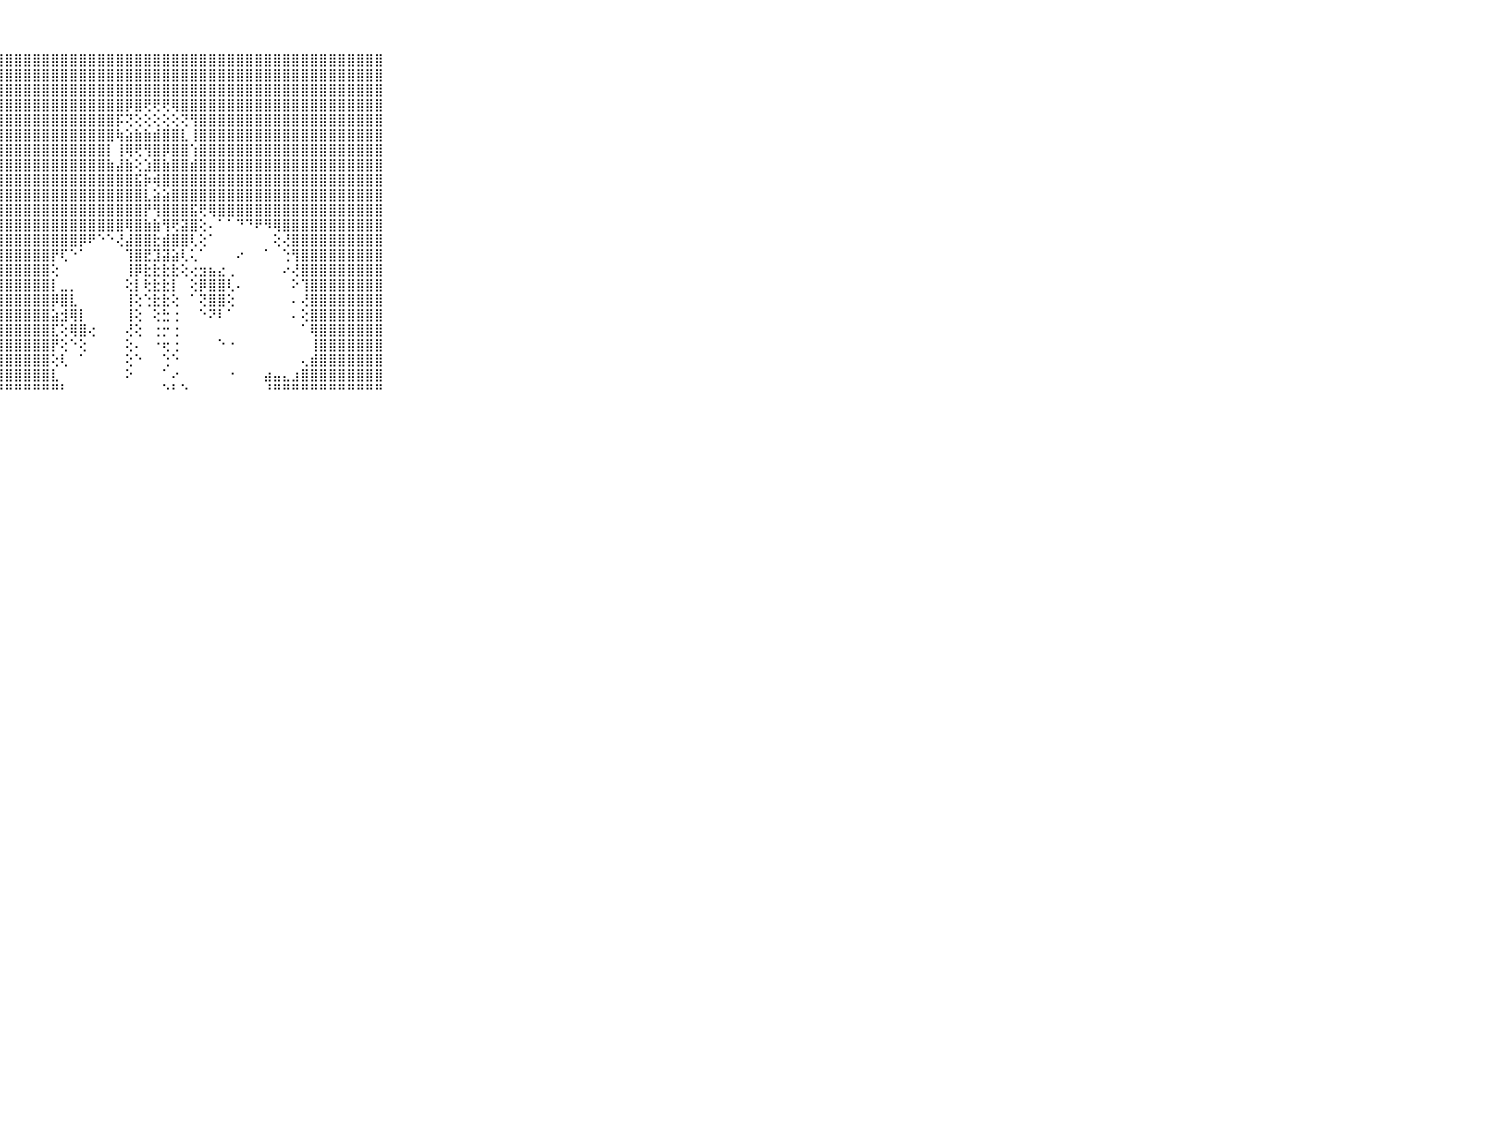

⠀⠀⠀⠀⠀⠀⠀⠀⠀⠀⠀⣿⣿⣿⣿⣿⣿⣿⣿⣿⣿⣿⣿⣿⣿⣿⣿⣿⣿⣿⣿⣿⣿⣿⣿⣿⣿⣿⣿⣿⣿⣿⣿⣿⣿⣿⣿⣿⣿⣿⣿⣿⣿⣿⣿⣿⣿⣿⣿⣿⣿⣿⣿⣿⣿⣿⣿⣿⣿⠀⠀⠀⠀⠀⠀⠀⠀⠀⠀⠀⠀
⠀⠀⠀⠀⠀⠀⠀⠀⠀⠀⠀⣿⣿⣿⣿⣿⣿⣿⣿⣿⣿⣿⣿⣿⣿⣿⣿⣿⣿⣿⣿⣿⣿⣿⣿⣿⣿⣿⣿⣿⣿⣿⣿⣿⣿⣿⣿⣿⣿⣿⣿⣿⣿⣿⣿⣿⣿⣿⣿⣿⣿⣿⣿⣿⣿⣿⣿⣿⣿⠀⠀⠀⠀⠀⠀⠀⠀⠀⠀⠀⠀
⠀⠀⠀⠀⠀⠀⠀⠀⠀⠀⠀⣿⣿⣿⣿⣿⣿⣿⣿⣿⣿⣿⣿⣿⣿⣿⣿⣿⣿⣿⣿⣿⣿⣿⣿⣿⣿⣿⣿⣿⣿⣿⣿⣿⣿⣿⣿⣿⣿⣿⣿⣿⣿⣿⣿⣿⣿⣿⣿⣿⣿⣿⣿⣿⣿⣿⣿⣿⣿⠀⠀⠀⠀⠀⠀⠀⠀⠀⠀⠀⠀
⠀⠀⠀⠀⠀⠀⠀⠀⠀⠀⠀⣿⣿⣿⣿⣿⣿⣿⣿⣿⣿⣿⣿⣿⣿⣿⣿⣿⣿⣿⣿⣿⣿⣿⣿⣿⣿⣿⣿⣿⣿⡿⣿⢟⢟⢟⢿⣿⣿⣿⣿⣿⣿⣿⣿⣿⣿⣿⣿⣿⣿⣿⣿⣿⣿⣿⣿⣿⣿⠀⠀⠀⠀⠀⠀⠀⠀⠀⠀⠀⠀
⠀⠀⠀⠀⠀⠀⠀⠀⠀⠀⠀⣿⣿⣿⣿⣿⣿⣿⣿⣿⣿⣿⣿⣿⣿⣿⣿⣿⣿⣿⣿⣿⣿⣿⣿⣿⣿⣿⣿⣿⡯⢝⢕⢕⢕⢕⢕⢝⢻⣿⣿⣿⣿⣿⣿⣿⣿⣿⣿⣿⣿⣿⣿⣿⣿⣿⣿⣿⣿⠀⠀⠀⠀⠀⠀⠀⠀⠀⠀⠀⠀
⠀⠀⠀⠀⠀⠀⠀⠀⠀⠀⠀⣿⣿⣿⣿⣿⣿⣿⣿⣿⣿⣿⣿⣿⣿⣿⣿⣿⣿⣿⣿⣿⣿⣿⣿⣿⣿⣿⣿⣿⢷⣵⣷⣷⣾⣿⣿⣇⢸⣿⣿⣿⣿⣿⣿⣿⣿⣿⣿⣿⣿⣿⣿⣿⣿⣿⣿⣿⣿⠀⠀⠀⠀⠀⠀⠀⠀⠀⠀⠀⠀
⠀⠀⠀⠀⠀⠀⠀⠀⠀⠀⠀⣿⣿⣿⣿⣿⣿⣿⣿⣿⣿⣿⣿⣿⣿⣿⣿⣿⣿⣿⣿⣿⣿⣿⣿⣿⣿⣿⣿⡇⢸⢿⢟⢻⣿⡿⣿⣿⢱⣿⣿⣿⣿⣿⣿⣿⣿⣿⣿⣿⣿⣿⣿⣿⣿⣿⣿⣿⣿⠀⠀⠀⠀⠀⠀⠀⠀⠀⠀⠀⠀
⠀⠀⠀⠀⠀⠀⠀⠀⠀⠀⠀⣿⣿⣿⣿⣿⣿⣿⣿⣿⣿⣿⣿⣿⣿⣿⣿⣿⣿⣿⣿⣿⣿⣿⣿⣿⣿⣿⣿⣷⣼⣷⢕⣱⣿⣷⣿⣿⣾⣿⣿⣿⣿⣿⣿⣿⣿⣿⣿⣿⣿⣿⣿⣿⣿⣿⣿⣿⣿⠀⠀⠀⠀⠀⠀⠀⠀⠀⠀⠀⠀
⠀⠀⠀⠀⠀⠀⠀⠀⠀⠀⠀⣿⣿⣿⣿⣿⣿⣿⣿⣿⣿⣿⣿⣿⣿⣿⣿⣿⣿⣿⣿⣿⣿⣿⣿⣿⣿⣿⣿⣿⣿⣿⣯⡷⢾⣿⣿⣿⣿⣿⣿⣿⣿⣿⣿⣿⣿⣿⣿⣿⣿⣿⣿⣿⣿⣿⣿⣿⣿⠀⠀⠀⠀⠀⠀⠀⠀⠀⠀⠀⠀
⠀⠀⠀⠀⠀⠀⠀⠀⠀⠀⠀⣿⣿⣿⣿⣿⣿⣿⣿⣿⣿⣿⣿⣿⣿⣿⣿⣿⣿⣿⣿⣿⣿⣿⣿⣿⣿⣿⣿⣿⣿⣿⣿⣇⣵⣵⣿⣿⣿⣿⣿⣿⣿⣿⣿⣿⣿⣿⣿⣿⣿⣿⣿⣿⣿⣿⣿⣿⣿⠀⠀⠀⠀⠀⠀⠀⠀⠀⠀⠀⠀
⠀⠀⠀⠀⠀⠀⠀⠀⠀⠀⠀⣿⣿⣿⣿⣿⣿⣿⣿⣿⣿⣿⣿⣿⣿⣿⣿⣿⣿⣿⣿⣿⣿⣿⣿⣿⣿⣿⣿⣿⣿⣿⣿⡟⢻⣿⣿⣿⣯⢟⢿⣿⣿⣿⣿⣿⣿⣿⣿⣿⣿⣿⣿⣿⣿⣿⣿⣿⣿⠀⠀⠀⠀⠀⠀⠀⠀⠀⠀⠀⠀
⠀⠀⠀⠀⠀⠀⠀⠀⠀⠀⠀⣿⣿⣿⣿⣿⣿⣿⣿⣿⣿⣿⣿⣿⣿⣿⣿⣿⣿⣿⣿⣿⣿⣿⣿⣿⣿⣿⣿⣿⣿⢿⣿⣷⣷⢻⢟⣽⣿⢕⠄⠁⠁⠙⠙⠟⠻⢿⣿⣿⣿⣿⣿⣿⣿⣿⣿⣿⣿⠀⠀⠀⠀⠀⠀⠀⠀⠀⠀⠀⠀
⠀⠀⠀⠀⠀⠀⠀⠀⠀⠀⠀⣿⣿⣿⣿⣿⣿⣿⣿⣿⣿⣿⣿⣿⣿⣿⣿⣿⣿⣿⣿⣿⣿⣿⣿⣿⡿⠟⠑⠑⢜⣼⣿⣿⣗⣾⣿⣿⢇⢕⠁⠀⠀⠀⠀⠀⠀⢕⢜⣿⣿⣿⣿⣿⣿⣿⣿⣿⣿⠀⠀⠀⠀⠀⠀⠀⠀⠀⠀⠀⠀
⠀⠀⠀⠀⠀⠀⠀⠀⠀⠀⠀⣿⣿⣿⣿⣿⣿⣿⣿⣿⣿⣿⣿⣿⣿⣿⣿⣿⣿⣿⣿⣿⣿⡟⢏⠑⠁⠀⠀⠀⠀⢹⣿⣟⣹⣽⣵⢇⢅⠁⠀⠀⠀⠔⠀⠀⠁⠀⢑⢻⣿⣿⣿⣿⣿⣿⣿⣿⣿⠀⠀⠀⠀⠀⠀⠀⠀⠀⠀⠀⠀
⠀⠀⠀⠀⠀⠀⠀⠀⠀⠀⠀⣿⣿⣿⣿⣿⣿⣿⣿⣿⣿⣿⣿⣿⣿⣿⣿⣿⣿⣿⣿⣿⣿⢕⠀⠀⠀⠀⠀⠀⠀⢸⡿⣗⣗⣗⣗⢕⢔⣲⣦⣔⢀⠀⠀⠀⠀⠀⠔⢜⣿⣿⣿⣿⣿⣿⣿⣿⣿⠀⠀⠀⠀⠀⠀⠀⠀⠀⠀⠀⠀
⠀⠀⠀⠀⠀⠀⠀⠀⠀⠀⠀⣿⣿⣿⣿⣿⣿⣿⣿⣿⣿⣿⣿⣿⣿⣿⣿⣿⣿⣿⣿⣿⣿⡇⣀⡀⠀⠀⠀⠀⠀⢕⡇⢗⣗⣗⡇⠀⢕⡿⣿⣿⢇⠄⠀⠀⠀⠀⠀⠕⢹⣿⣿⣿⣿⣿⣿⣿⣿⠀⠀⠀⠀⠀⠀⠀⠀⠀⠀⠀⠀
⠀⠀⠀⠀⠀⠀⠀⠀⠀⠀⠀⣿⣿⣿⣿⣿⣿⣿⣿⣿⣿⣿⣿⣿⣿⣿⣿⣿⣿⣿⣿⣿⣿⡿⣿⣇⠀⠀⠀⠀⠀⢸⢕⢑⣗⣗⢕⠀⠁⢝⣿⣿⢕⠀⠀⠀⠀⠀⠀⠄⢜⣿⣿⣿⣿⣿⣿⣿⣿⠀⠀⠀⠀⠀⠀⠀⠀⠀⠀⠀⠀
⠀⠀⠀⠀⠀⠀⠀⠀⠀⠀⠀⣿⣿⣿⣿⣿⣿⣿⣿⣿⣿⣿⣿⣿⣿⣿⣿⣿⣿⣿⣿⣿⣿⣵⣺⢿⡇⠀⠀⠀⠀⢸⢕⠀⢕⣓⢐⠀⠀⠑⠝⠇⠁⠀⠀⠀⠀⠀⠀⠄⢕⣿⣿⣿⣿⣿⣿⣿⣿⠀⠀⠀⠀⠀⠀⠀⠀⠀⠀⠀⠀
⠀⠀⠀⠀⠀⠀⠀⠀⠀⠀⠀⣿⣿⣿⣿⣿⣿⣿⣿⣿⣿⣿⣿⣿⣿⣿⣿⣿⣿⣿⣿⣿⣿⣏⢕⢿⣿⢔⠀⠀⠀⢜⢕⠀⢐⡒⢐⠀⠀⠀⠀⠀⠀⠀⠀⠀⠀⠀⠀⠀⠁⢿⣿⣿⣿⣿⣿⣿⣿⠀⠀⠀⠀⠀⠀⠀⠀⠀⠀⠀⠀
⠀⠀⠀⠀⠀⠀⠀⠀⠀⠀⠀⣿⣿⣿⣿⣿⣿⣿⣿⣿⣿⣿⣿⣿⣿⣿⣿⣿⣿⣿⣿⣿⣿⡟⢕⠑⢕⠀⠀⠀⠀⢕⠄⠀⠐⢖⢐⠀⠀⠀⠀⠑⠐⠀⠀⠀⠀⠀⠀⠀⠀⢸⣿⣿⣿⣿⣿⣿⣿⠀⠀⠀⠀⠀⠀⠀⠀⠀⠀⠀⠀
⠀⠀⠀⠀⠀⠀⠀⠀⠀⠀⠀⣿⣿⣿⣿⣿⣿⣿⣿⣿⣿⣿⣿⣿⣿⣿⣿⣿⣿⣿⣿⣿⣿⢕⢇⠀⠁⠀⠀⠀⠀⢕⠑⠀⠀⢑⠑⠀⠀⠀⠀⠀⠀⠀⠀⠀⠀⠀⠀⠀⢄⣾⣿⣿⣿⣿⣿⣿⣿⠀⠀⠀⠀⠀⠀⠀⠀⠀⠀⠀⠀
⠀⠀⠀⠀⠀⠀⠀⠀⠀⠀⠀⣿⣿⣿⣿⣿⣿⣿⣿⣿⣿⣿⣿⣿⣿⣿⣿⣿⣿⣿⣿⣿⣿⣇⠀⠀⠀⠀⠀⠀⠀⠕⠀⠀⠀⠁⠔⠀⠀⠀⠀⠀⠐⠀⠀⠀⣴⣤⣄⣰⣿⣿⣿⣿⣿⣿⣿⣿⣿⠀⠀⠀⠀⠀⠀⠀⠀⠀⠀⠀⠀
⠀⠀⠀⠀⠀⠀⠀⠀⠀⠀⠀⠛⠛⠛⠛⠛⠛⠛⠛⠛⠛⠛⠛⠛⠛⠛⠛⠛⠛⠛⠛⠛⠛⠛⠃⠀⠀⠀⠀⠀⠀⠀⠀⠀⠀⠑⠃⠑⠀⠀⠀⠀⠀⠀⠀⠀⠘⠛⠛⠛⠛⠛⠛⠛⠛⠛⠛⠛⠛⠀⠀⠀⠀⠀⠀⠀⠀⠀⠀⠀⠀